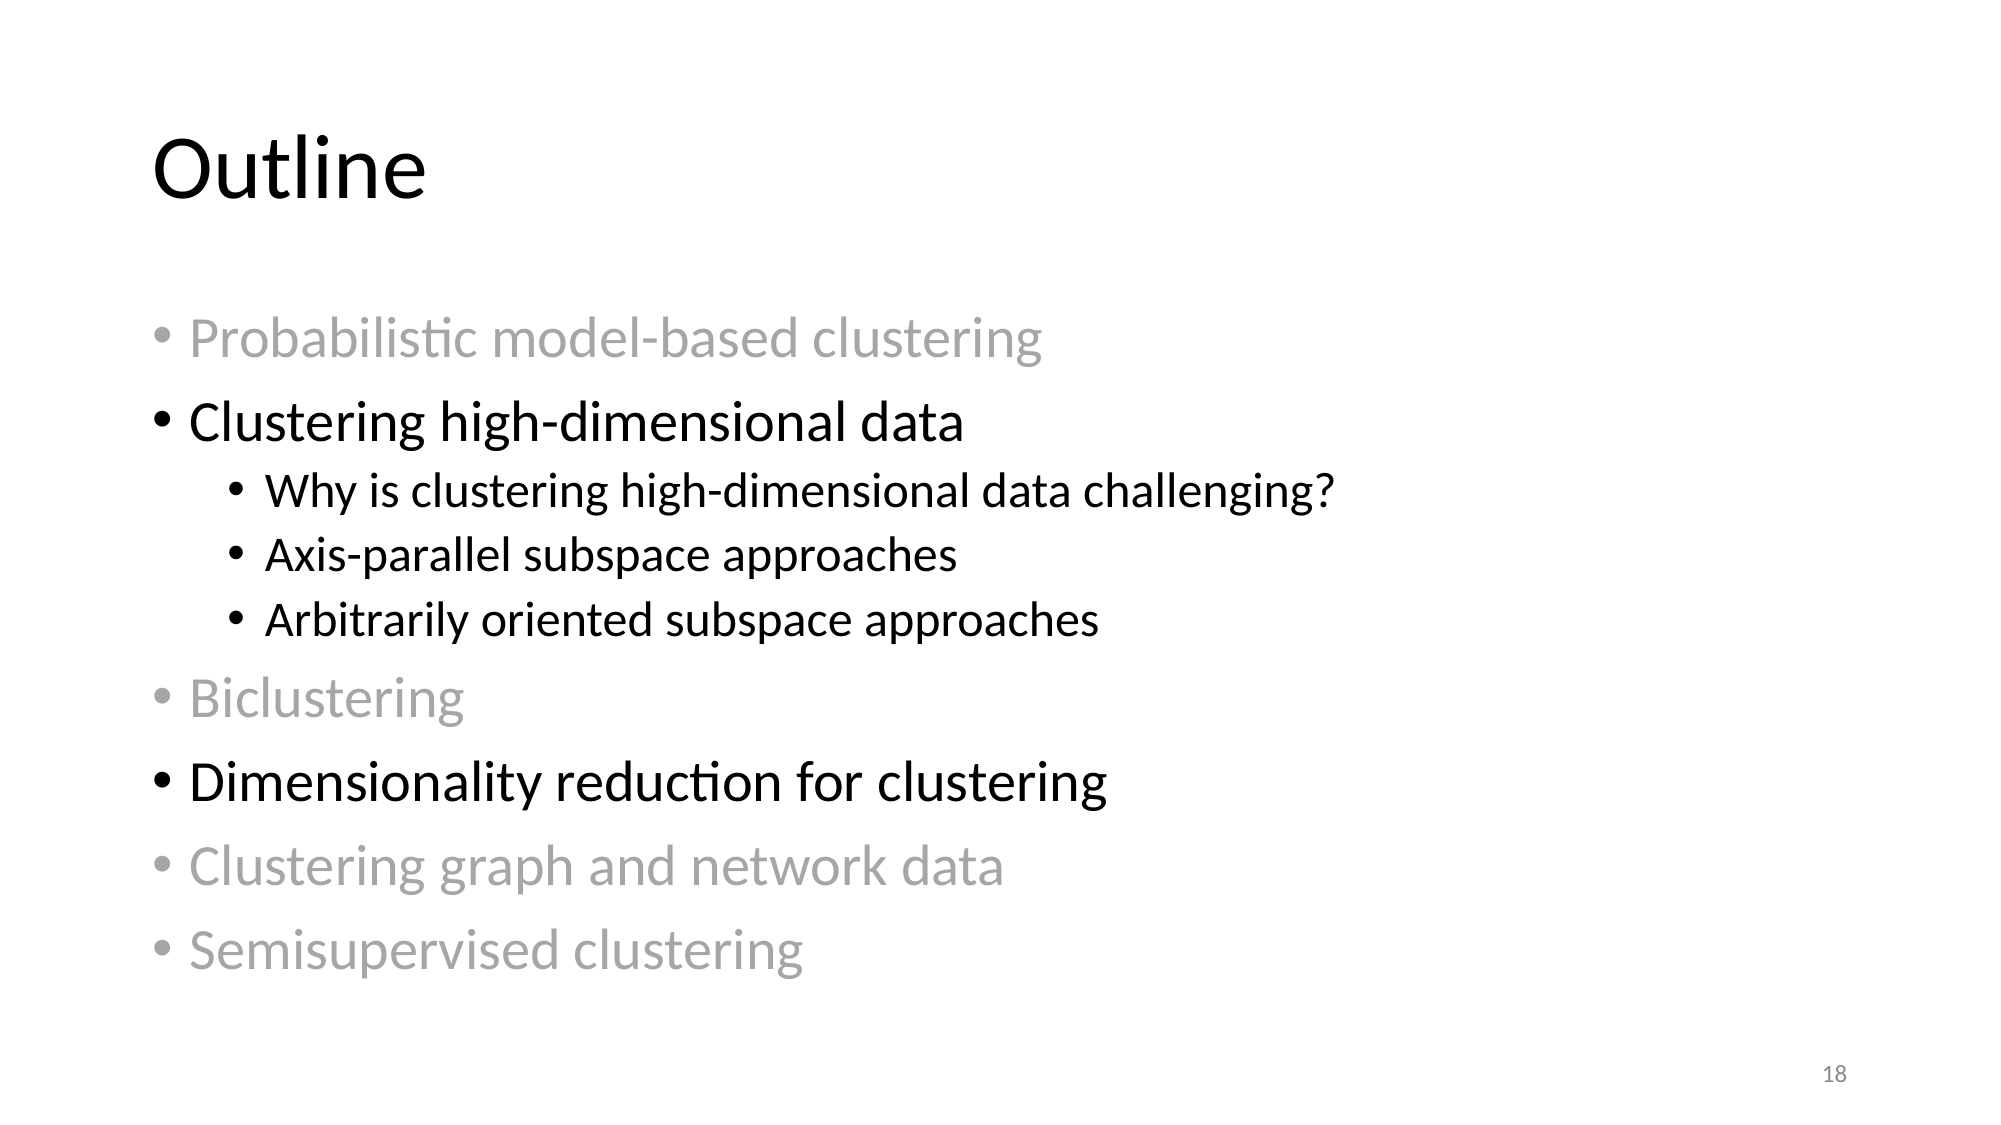

# Outline
Probabilistic model-based clustering
Clustering high-dimensional data
Why is clustering high-dimensional data challenging?
Axis-parallel subspace approaches
Arbitrarily oriented subspace approaches
Biclustering
Dimensionality reduction for clustering
Clustering graph and network data
Semisupervised clustering
18